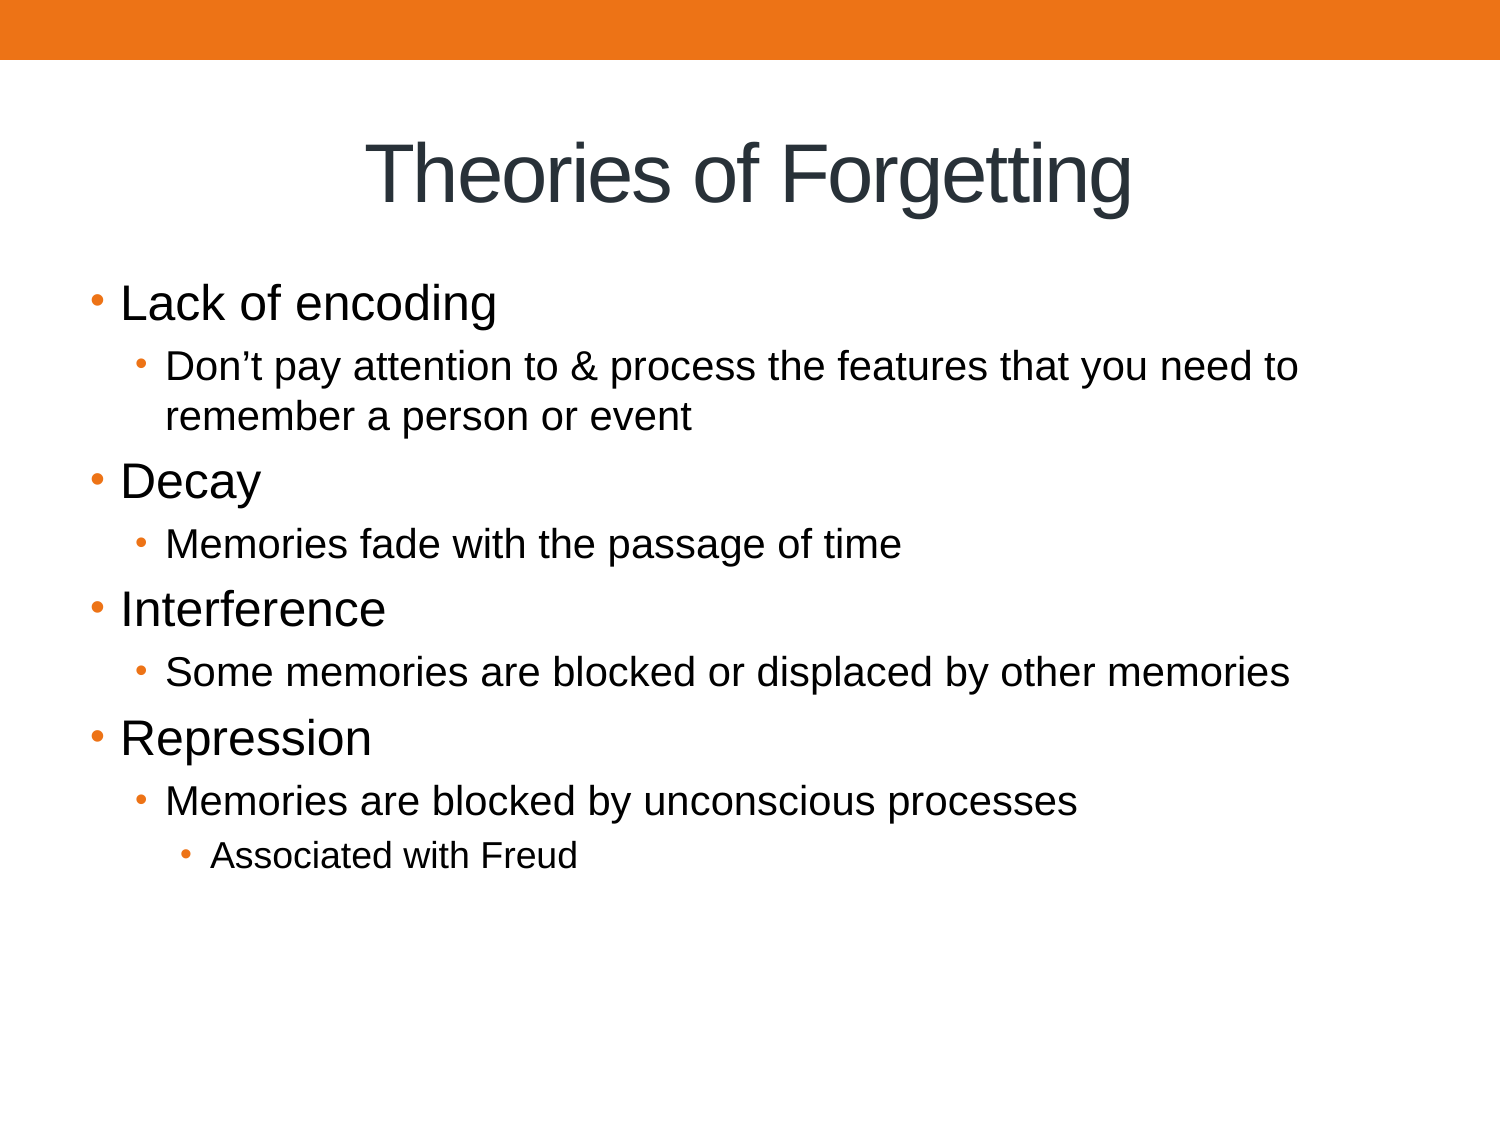

# Theories of Forgetting
Lack of encoding
Don’t pay attention to & process the features that you need to remember a person or event
Decay
Memories fade with the passage of time
Interference
Some memories are blocked or displaced by other memories
Repression
Memories are blocked by unconscious processes
Associated with Freud